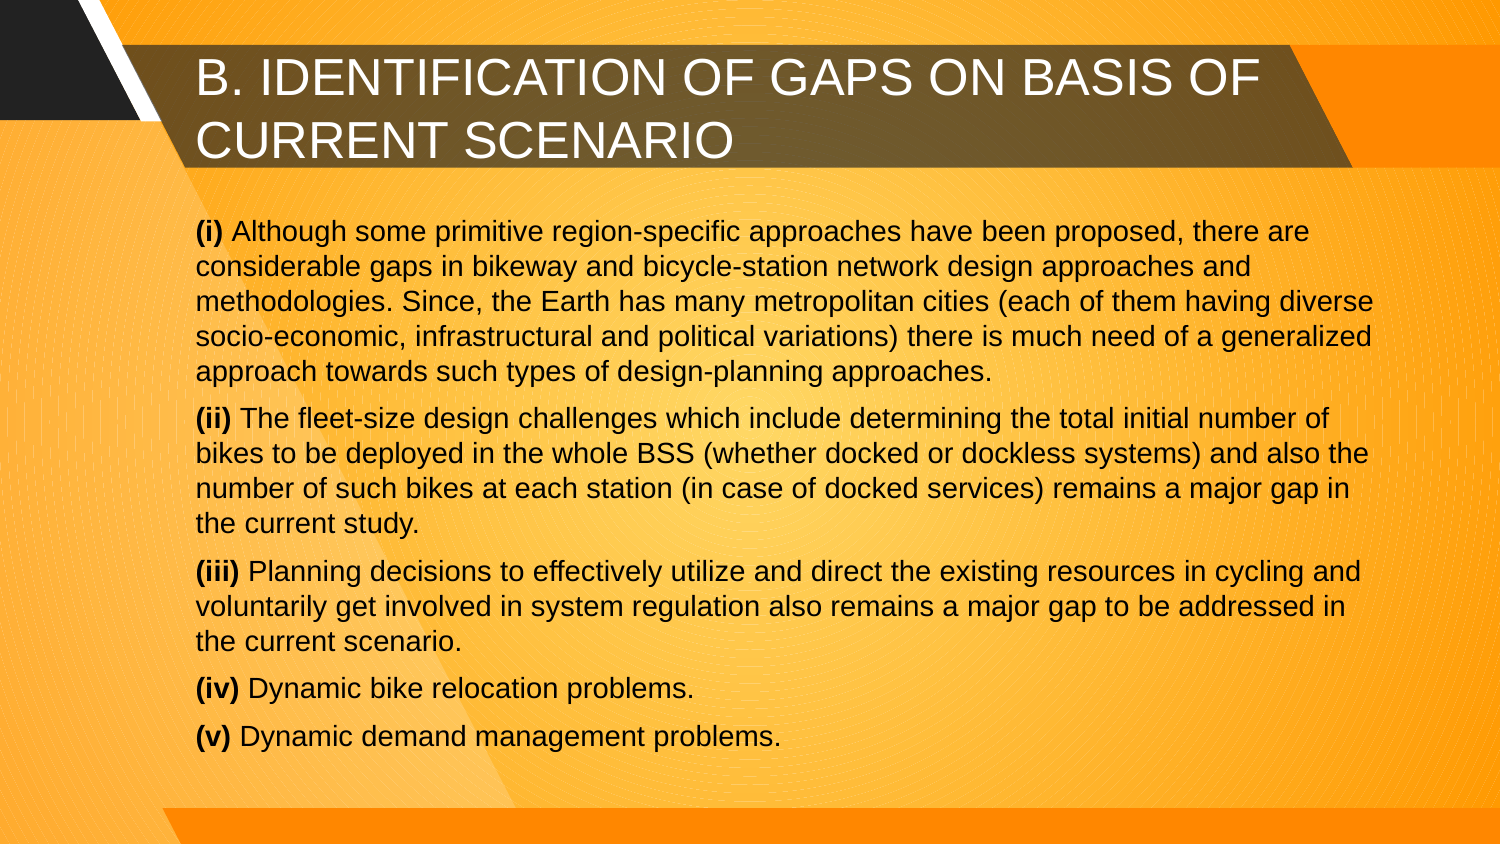

# B. IDENTIFICATION OF GAPS ON BASIS OF CURRENT SCENARIO
(i) Although some primitive region-specific approaches have been proposed, there are considerable gaps in bikeway and bicycle-station network design approaches and methodologies. Since, the Earth has many metropolitan cities (each of them having diverse socio-economic, infrastructural and political variations) there is much need of a generalized approach towards such types of design-planning approaches.
(ii) The fleet-size design challenges which include determining the total initial number of bikes to be deployed in the whole BSS (whether docked or dockless systems) and also the number of such bikes at each station (in case of docked services) remains a major gap in the current study.
(iii) Planning decisions to effectively utilize and direct the existing resources in cycling and voluntarily get involved in system regulation also remains a major gap to be addressed in the current scenario.
(iv) Dynamic bike relocation problems.
(v) Dynamic demand management problems.